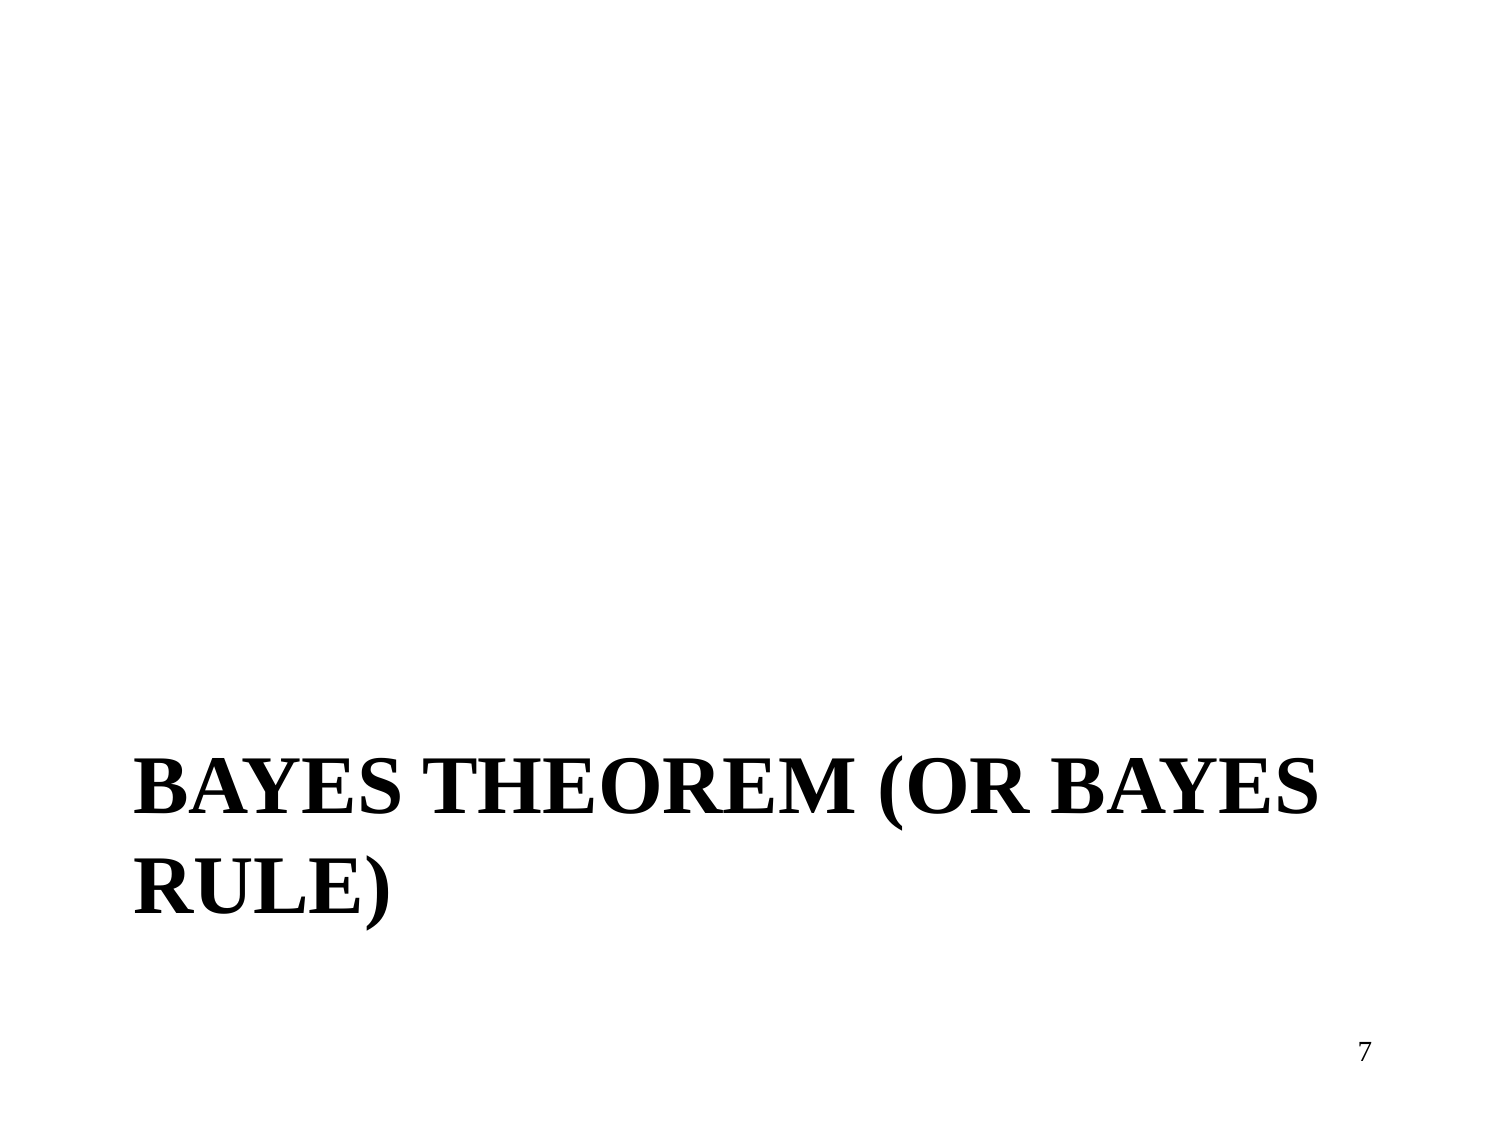

# Bayes Theorem (or Bayes rule)
7